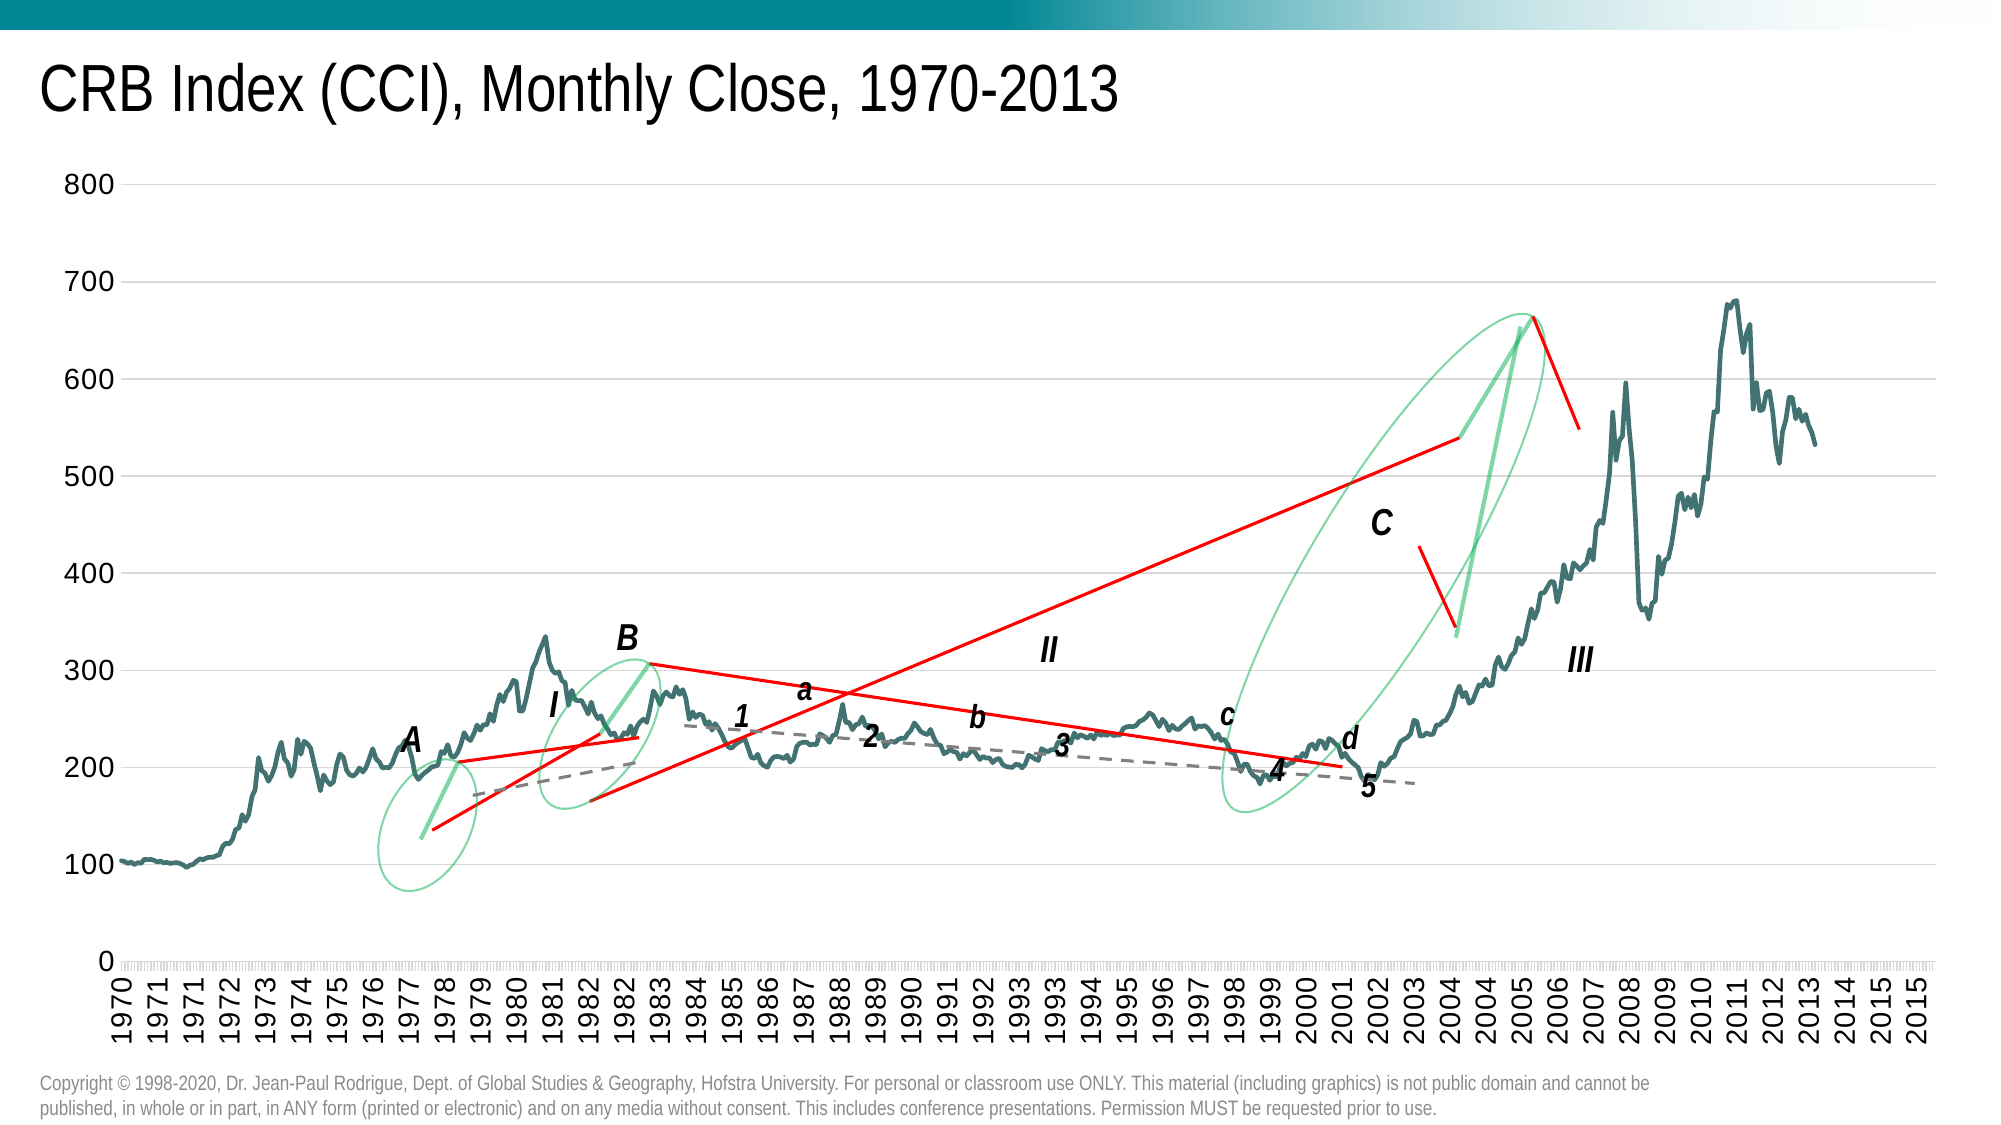

# CRB Index (CCI), Monthly Close, 1970-2013

### Chart

| Category | CRB |
|---|---|
| 25598 | 103.9 |
| 25626 | 103.1 |
| 25658 | 101.1 |
| 25688 | 102.6 |
| 25717 | 99.9 |
| 25749 | 101.9 |
| 25780 | 101.2 |
| 25811 | 105.4 |
| 25841 | 105.0 |
| 25871 | 105.2 |
| 25902 | 104.3 |
| 25933 | 102.5 |
| 25962 | 103.5 |
| 25990 | 101.8 |
| 26023 | 102.1 |
| 26053 | 101.1 |
| 26081 | 101.6 |
| 26114 | 102.0 |
| 26144 | 101.0 |
| 26176 | 99.4 |
| 26206 | 96.8 |
| 26235 | 99.3 |
| 26267 | 100.1 |
| 26298 | 103.4 |
| 26329 | 105.9 |
| 26358 | 104.9 |
| 26388 | 106.6 |
| 26417 | 107.5 |
| 26450 | 107.3 |
| 26480 | 109.0 |
| 26511 | 110.0 |
| 26542 | 118.8 |
| 26571 | 121.9 |
| 26603 | 121.3 |
| 26633 | 125.7 |
| 26662 | 135.9 |
| 26695 | 137.9 |
| 26723 | 151.3 |
| 26753 | 144.5 |
| 26784 | 151.3 |
| 26815 | 170.1 |
| 26844 | 177.0 |
| 26876 | 210.1 |
| 26907 | 196.5 |
| 26935 | 194.3 |
| 26968 | 185.7 |
| 26998 | 191.3 |
| 27029 | 200.6 |
| 27060 | 216.8 |
| 27088 | 225.9 |
| 27117 | 208.9 |
| 27149 | 204.6 |
| 27180 | 190.9 |
| 27208 | 197.6 |
| 27241 | 229.1 |
| 27271 | 213.4 |
| 27302 | 226.8 |
| 27333 | 224.3 |
| 27362 | 219.7 |
| 27394 | 203.9 |
| 27425 | 190.3 |
| 27453 | 175.9 |
| 27484 | 192.2 |
| 27514 | 186.1 |
| 27544 | 182.2 |
| 27575 | 185.0 |
| 27606 | 203.2 |
| 27635 | 213.8 |
| 27667 | 210.4 |
| 27698 | 196.9 |
| 27726 | 192.4 |
| 27759 | 191.0 |
| 27789 | 194.0 |
| 27817 | 199.4 |
| 27850 | 195.3 |
| 27880 | 200.1 |
| 27908 | 208.6 |
| 27941 | 219.3 |
| 27971 | 208.9 |
| 28003 | 205.4 |
| 28033 | 199.2 |
| 28062 | 200.1 |
| 28094 | 199.4 |
| 28125 | 204.7 |
| 28156 | 213.9 |
| 28184 | 220.0 |
| 28215 | 222.2 |
| 28244 | 228.0 |
| 28276 | 221.2 |
| 28306 | 209.6 |
| 28335 | 192.9 |
| 28368 | 187.6 |
| 28398 | 191.6 |
| 28429 | 194.7 |
| 28459 | 197.1 |
| 28489 | 200.3 |
| 28521 | 201.3 |
| 28549 | 202.2 |
| 28580 | 216.3 |
| 28608 | 214.4 |
| 28641 | 223.4 |
| 28671 | 211.6 |
| 28702 | 210.6 |
| 28733 | 215.3 |
| 28762 | 223.2 |
| 28794 | 235.8 |
| 28824 | 230.1 |
| 28853 | 227.6 |
| 28886 | 235.1 |
| 28914 | 243.6 |
| 28944 | 238.2 |
| 28975 | 244.1 |
| 29006 | 243.7 |
| 29035 | 255.3 |
| 29067 | 247.3 |
| 29098 | 264.3 |
| 29126 | 275.1 |
| 29159 | 267.8 |
| 29189 | 277.4 |
| 29220 | 281.5 |
| 29251 | 289.6 |
| 29280 | 288.4 |
| 29311 | 258.0 |
| 29341 | 258.1 |
| 29371 | 270.1 |
| 29402 | 286.4 |
| 29433 | 302.3 |
| 29462 | 308.4 |
| 29494 | 319.4 |
| 29525 | 327.1 |
| 29553 | 334.8 |
| 29586 | 308.5 |
| 29616 | 300.1 |
| 29644 | 296.7 |
| 29676 | 298.4 |
| 29706 | 289.1 |
| 29735 | 287.5 |
| 29767 | 263.9 |
| 29798 | 279.3 |
| 29829 | 269.4 |
| 29859 | 268.6 |
| 29889 | 268.9 |
| 29920 | 262.2 |
| 29951 | 254.9 |
| 29980 | 267.2 |
| 30008 | 256.5 |
| 30041 | 250.1 |
| 30071 | 253.1 |
| 30099 | 244.9 |
| 30132 | 239.3 |
| 30162 | 233.7 |
| 30194 | 235.4 |
| 30224 | 227.9 |
| 30253 | 229.9 |
| 30285 | 235.7 |
| 30316 | 234.0 |
| 30347 | 242.7 |
| 30375 | 232.1 |
| 30406 | 242.1 |
| 30435 | 246.7 |
| 30467 | 249.7 |
| 30497 | 246.2 |
| 30526 | 259.9 |
| 30559 | 278.7 |
| 30589 | 273.5 |
| 30620 | 264.6 |
| 30650 | 273.9 |
| 30680 | 277.6 |
| 30712 | 273.6 |
| 30741 | 272.5 |
| 30771 | 283.0 |
| 30802 | 275.1 |
| 30833 | 280.1 |
| 30862 | 271.0 |
| 30894 | 249.4 |
| 30925 | 257.1 |
| 30953 | 251.4 |
| 30986 | 254.8 |
| 31016 | 253.8 |
| 31047 | 244.2 |
| 31078 | 247.1 |
| 31106 | 238.2 |
| 31135 | 245.1 |
| 31167 | 239.9 |
| 31198 | 233.5 |
| 31226 | 226.5 |
| 31259 | 220.9 |
| 31289 | 219.7 |
| 31320 | 223.2 |
| 31351 | 225.8 |
| 31380 | 227.55 |
| 31412 | 229.37 |
| 31443 | 219.72 |
| 31471 | 210.27 |
| 31502 | 209.27 |
| 31532 | 213.52 |
| 31562 | 204.53 |
| 31593 | 201.57 |
| 31624 | 200.05 |
| 31653 | 207.14 |
| 31685 | 210.92 |
| 31716 | 211.32 |
| 31744 | 210.68 |
| 31777 | 209.07 |
| 31807 | 212.55 |
| 31835 | 205.38 |
| 31867 | 208.7 |
| 31897 | 221.74 |
| 31926 | 224.87 |
| 31958 | 225.87 |
| 31989 | 225.86 |
| 32020 | 222.98 |
| 32050 | 223.83 |
| 32080 | 223.42 |
| 32111 | 234.55 |
| 32142 | 232.53 |
| 32171 | 230.35 |
| 32202 | 225.72 |
| 32233 | 232.99 |
| 32262 | 233.73 |
| 32294 | 248.39 |
| 32324 | 265.07 |
| 32353 | 246.19 |
| 32386 | 246.18 |
| 32416 | 238.75 |
| 32447 | 243.93 |
| 32477 | 244.93 |
| 32507 | 251.83 |
| 32539 | 242.39 |
| 32567 | 243.24 |
| 32598 | 242.06 |
| 32626 | 237.97 |
| 32659 | 229.35 |
| 32689 | 234.42 |
| 32720 | 221.15 |
| 32751 | 225.48 |
| 32780 | 226.82 |
| 32812 | 225.68 |
| 32842 | 228.82 |
| 32871 | 229.93 |
| 32904 | 229.9 |
| 32932 | 234.59 |
| 32962 | 238.16 |
| 32993 | 245.81 |
| 33024 | 241.52 |
| 33053 | 236.89 |
| 33085 | 235.0 |
| 33116 | 233.71 |
| 33144 | 239.17 |
| 33177 | 229.81 |
| 33207 | 223.76 |
| 33238 | 222.64 |
| 33269 | 214.12 |
| 33297 | 215.55 |
| 33325 | 218.47 |
| 33358 | 216.18 |
| 33389 | 215.43 |
| 33417 | 208.44 |
| 33450 | 214.1 |
| 33480 | 211.76 |
| 33511 | 215.56 |
| 33542 | 218.19 |
| 33571 | 213.3 |
| 33603 | 208.08 |
| 33634 | 211.22 |
| 33662 | 209.58 |
| 33694 | 209.77 |
| 33724 | 204.81 |
| 33753 | 207.97 |
| 33785 | 209.26 |
| 33816 | 203.11 |
| 33847 | 200.99 |
| 33877 | 200.36 |
| 33907 | 199.87 |
| 33938 | 203.13 |
| 33969 | 202.76 |
| 33998 | 199.45 |
| 34026 | 202.91 |
| 34059 | 212.49 |
| 34089 | 210.89 |
| 34117 | 208.69 |
| 34150 | 207.12 |
| 34180 | 219.26 |
| 34212 | 217.19 |
| 34242 | 216.12 |
| 34271 | 218.39 |
| 34303 | 217.99 |
| 34334 | 226.31 |
| 34365 | 225.55 |
| 34393 | 227.55 |
| 34424 | 227.67 |
| 34453 | 225.04 |
| 34485 | 235.45 |
| 34515 | 230.39 |
| 34544 | 233.65 |
| 34577 | 231.88 |
| 34607 | 229.85 |
| 34638 | 233.3 |
| 34668 | 229.23 |
| 34698 | 236.64 |
| 34730 | 232.78 |
| 34758 | 234.25 |
| 34789 | 232.94 |
| 34817 | 235.3 |
| 34850 | 232.72 |
| 34880 | 233.38 |
| 34911 | 233.23 |
| 34942 | 239.97 |
| 34971 | 241.73 |
| 35003 | 242.22 |
| 35033 | 241.84 |
| 35062 | 243.18 |
| 35095 | 247.53 |
| 35124 | 248.77 |
| 35153 | 251.4 |
| 35185 | 256.09 |
| 35216 | 254.07 |
| 35244 | 248.67 |
| 35277 | 241.99 |
| 35307 | 249.46 |
| 35338 | 245.63 |
| 35369 | 237.83 |
| 35398 | 243.36 |
| 35430 | 239.61 |
| 35461 | 238.99 |
| 35489 | 242.41 |
| 35520 | 245.17 |
| 35550 | 248.29 |
| 35580 | 250.96 |
| 35611 | 239.42 |
| 35642 | 242.75 |
| 35671 | 241.98 |
| 35703 | 243.06 |
| 35734 | 240.04 |
| 35762 | 235.92 |
| 35795 | 229.14 |
| 35826 | 234.28 |
| 35853 | 227.65 |
| 35885 | 228.88 |
| 35915 | 223.99 |
| 35944 | 215.9 |
| 35976 | 214.63 |
| 36007 | 206.0 |
| 36038 | 195.68 |
| 36068 | 203.3 |
| 36098 | 203.28 |
| 36129 | 195.42 |
| 36160 | 191.22 |
| 36189 | 189.74 |
| 36217 | 182.95 |
| 36250 | 191.83 |
| 36280 | 192.38 |
| 36308 | 186.72 |
| 36341 | 191.54 |
| 36371 | 190.36 |
| 36403 | 199.35 |
| 36433 | 205.19 |
| 36462 | 201.52 |
| 36494 | 204.07 |
| 36525 | 205.14 |
| 36556 | 210.46 |
| 36585 | 208.78 |
| 36616 | 214.37 |
| 36644 | 211.03 |
| 36677 | 222.27 |
| 36707 | 223.93 |
| 36738 | 218.61 |
| 36769 | 227.41 |
| 36798 | 226.57 |
| 36830 | 219.28 |
| 36860 | 229.79 |
| 36889 | 227.83 |
| 36922 | 224.12 |
| 36950 | 221.78 |
| 36980 | 210.26 |
| 37011 | 214.5 |
| 37042 | 209.0 |
| 37071 | 205.56 |
| 37103 | 202.7 |
| 37134 | 199.63 |
| 37162 | 190.49 |
| 37195 | 185.66 |
| 37225 | 192.66 |
| 37253 | 190.61 |
| 37287 | 187.29 |
| 37315 | 192.33 |
| 37344 | 204.92 |
| 37376 | 201.16 |
| 37407 | 204.2 |
| 37435 | 209.29 |
| 37468 | 210.97 |
| 37498 | 219.2 |
| 37529 | 226.53 |
| 37560 | 228.91 |
| 37589 | 230.64 |
| 37621 | 234.52 |
| 37652 | 248.45 |
| 37680 | 247.25 |
| 37711 | 232.15 |
| 37741 | 232.53 |
| 37771 | 235.55 |
| 37802 | 233.78 |
| 37833 | 234.21 |
| 37862 | 243.7 |
| 37894 | 243.66 |
| 37925 | 247.58 |
| 37951 | 248.44 |
| 37986 | 255.29 |
| 38016 | 262.57 |
| 38044 | 274.73 |
| 38077 | 283.77 |
| 38107 | 272.54 |
| 38135 | 277.25 |
| 38168 | 265.94 |
| 38198 | 267.78 |
| 38230 | 276.5 |
| 38260 | 284.98 |
| 38289 | 283.7 |
| 38321 | 290.94 |
| 38352 | 283.9 |
| 38383 | 284.75 |
| 38411 | 305.0 |
| 38442 | 313.57 |
| 38471 | 303.74 |
| 38503 | 300.83 |
| 38533 | 306.91 |
| 38562 | 315.24 |
| 38595 | 318.99 |
| 38625 | 333.33 |
| 38656 | 326.68 |
| 38686 | 332.49 |
| 38716 | 347.89 |
| 38748 | 363.3 |
| 38776 | 353.27 |
| 38807 | 361.91 |
| 38835 | 379.53 |
| 38868 | 379.8 |
| 38898 | 385.63 |
| 38929 | 391.49 |
| 38960 | 390.95 |
| 38989 | 370.1 |
| 39021 | 383.92 |
| 39051 | 408.79 |
| 39080 | 394.89 |
| 39113 | 394.37 |
| 39141 | 410.64 |
| 39171 | 407.45 |
| 39202 | 403.54 |
| 39233 | 407.58 |
| 39262 | 410.36 |
| 39294 | 424.52 |
| 39325 | 413.49 |
| 39353 | 447.56 |
| 39386 | 454.29 |
| 39416 | 451.26 |
| 39447 | 476.08 |
| 39478 | 503.27 |
| 39507 | 565.65 |
| 39538 | 516.38 |
| 39568 | 536.23 |
| 39598 | 541.3 |
| 39629 | 595.98 |
| 39660 | 548.86 |
| 39689 | 516.47 |
| 39721 | 452.42 |
| 39752 | 369.56 |
| 39780 | 361.74 |
| 39813 | 363.06 |
| 39814 | 364.5 |
| 39845 | 352.45 |
| 39873 | 368.83 |
| 39904 | 371.55 |
| 39934 | 417.04 |
| 39965 | 398.76 |
| 39995 | 413.41 |
| 40026 | 415.49 |
| 40057 | 430.67 |
| 40087 | 452.69 |
| 40118 | 479.22 |
| 40148 | 482.42 |
| 40179 | 465.29 |
| 40210 | 478.32 |
| 40238 | 467.25 |
| 40269 | 481.11 |
| 40299 | 458.7 |
| 40330 | 471.37 |
| 40360 | 499.05 |
| 40391 | 496.73 |
| 40422 | 536.12 |
| 40452 | 566.28 |
| 40483 | 565.96 |
| 40513 | 629.53 |
| 40544 | 650.8 |
| 40575 | 676.96 |
| 40603 | 672.81 |
| 40634 | 679.62 |
| 40664 | 680.68 |
| 40695 | 650.88 |
| 40725 | 626.88 |
| 40756 | 646.89 |
| 40787 | 656.29 |
| 40817 | 568.94 |
| 40848 | 596.22 |
| 40878 | 567.4 |
| 40909 | 568.45 |
| 40940 | 585.6 |
| 40969 | 587.28 |
| 41000 | 565.15 |
| 41030 | 530.89 |
| 41061 | 512.92 |
| 41091 | 545.5 |
| 41122 | 557.9 |
| 41153 | 580.95 |
| 41183 | 580.87 |
| 41214 | 558.87 |
| 41244 | 568.85 |
| 41275 | 556.4 |
| 41306 | 563.62 |
| 41334 | 552.06 |
| 41365 | 544.62 |
| 41395 | 532.34 |
| 41455 | None |
| 41486 | None |
| 41517 | None |
| 41547 | None |
| 41578 | None |
| 41608 | None |
| 41639 | None |
| 41670 | None |
| 41698 | None |
| 41729 | None |
| 41759 | None |
| 41790 | None |
| 41820 | None |
| 41851 | None |
| 41882 | None |
| 41912 | None |
| 41943 | None |
| 41973 | None |
| 42004 | None |
| 42035 | None |
| 42063 | None |
| 42094 | None |
| 42124 | None |
| 42155 | None |
| 42185 | None |
| 42216 | None |
| 42247 | None |
| 42277 | None |
| 42308 | None |
| 42338 | None |
| 42369 | None |
| 42400 | None |
| 42429 | None |
| 42460 | None |
| 42490 | None |
| 42521 | None |
C
B
II
III

a
I
c
1
b
2
A
d
3
4

5
Copyright © 1998-2020, Dr. Jean-Paul Rodrigue, Dept. of Global Studies & Geography, Hofstra University. For personal or classroom use ONLY. This material (including graphics) is not public domain and cannot be published, in whole or in part, in ANY form (printed or electronic) and on any media without consent. This includes conference presentations. Permission MUST be requested prior to use.